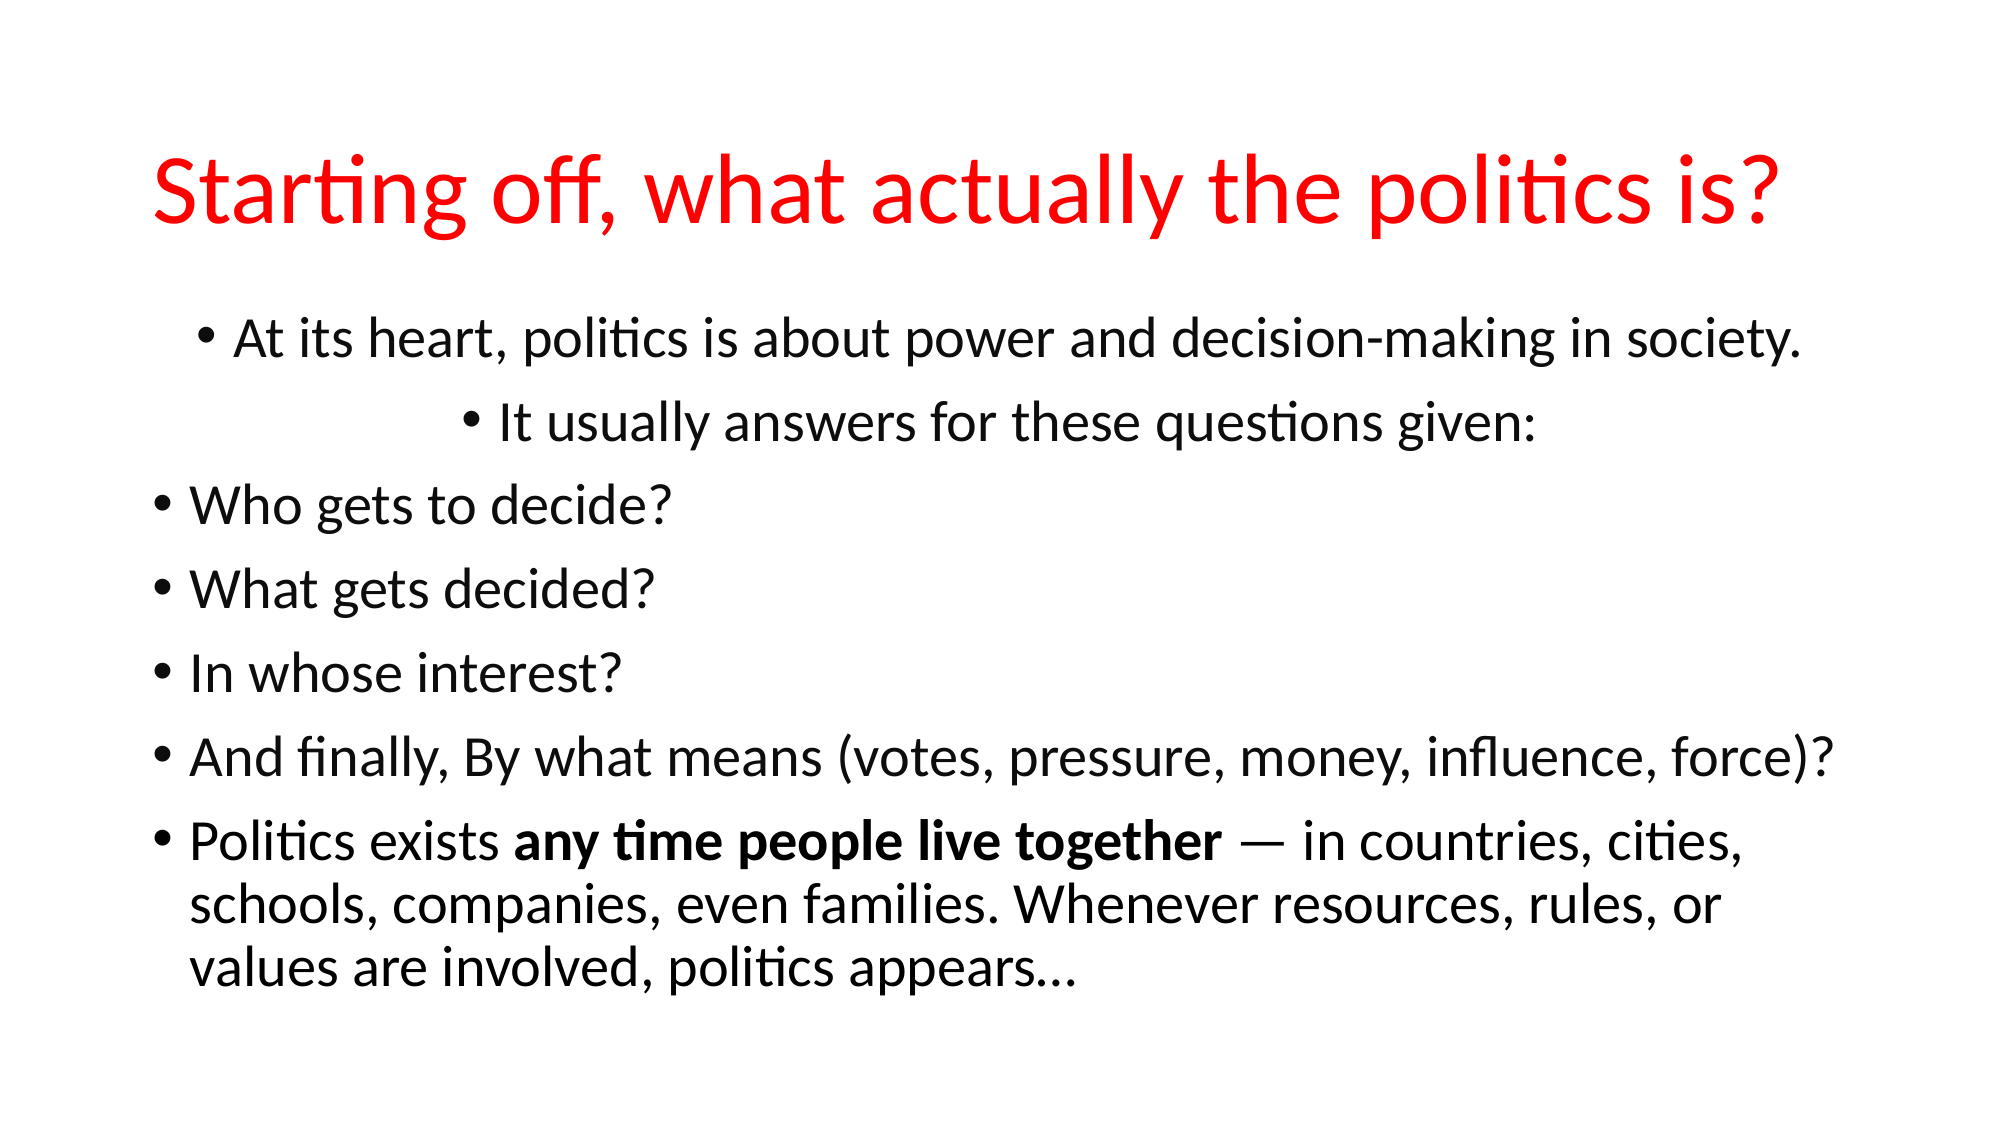

# Starting off, what actually the politics is?
At its heart, politics is about power and decision-making in society.
It usually answers for these questions given:
Who gets to decide?
What gets decided?
In whose interest?
And finally, By what means (votes, pressure, money, influence, force)?
Politics exists any time people live together — in countries, cities, schools, companies, even families. Whenever resources, rules, or values are involved, politics appears…